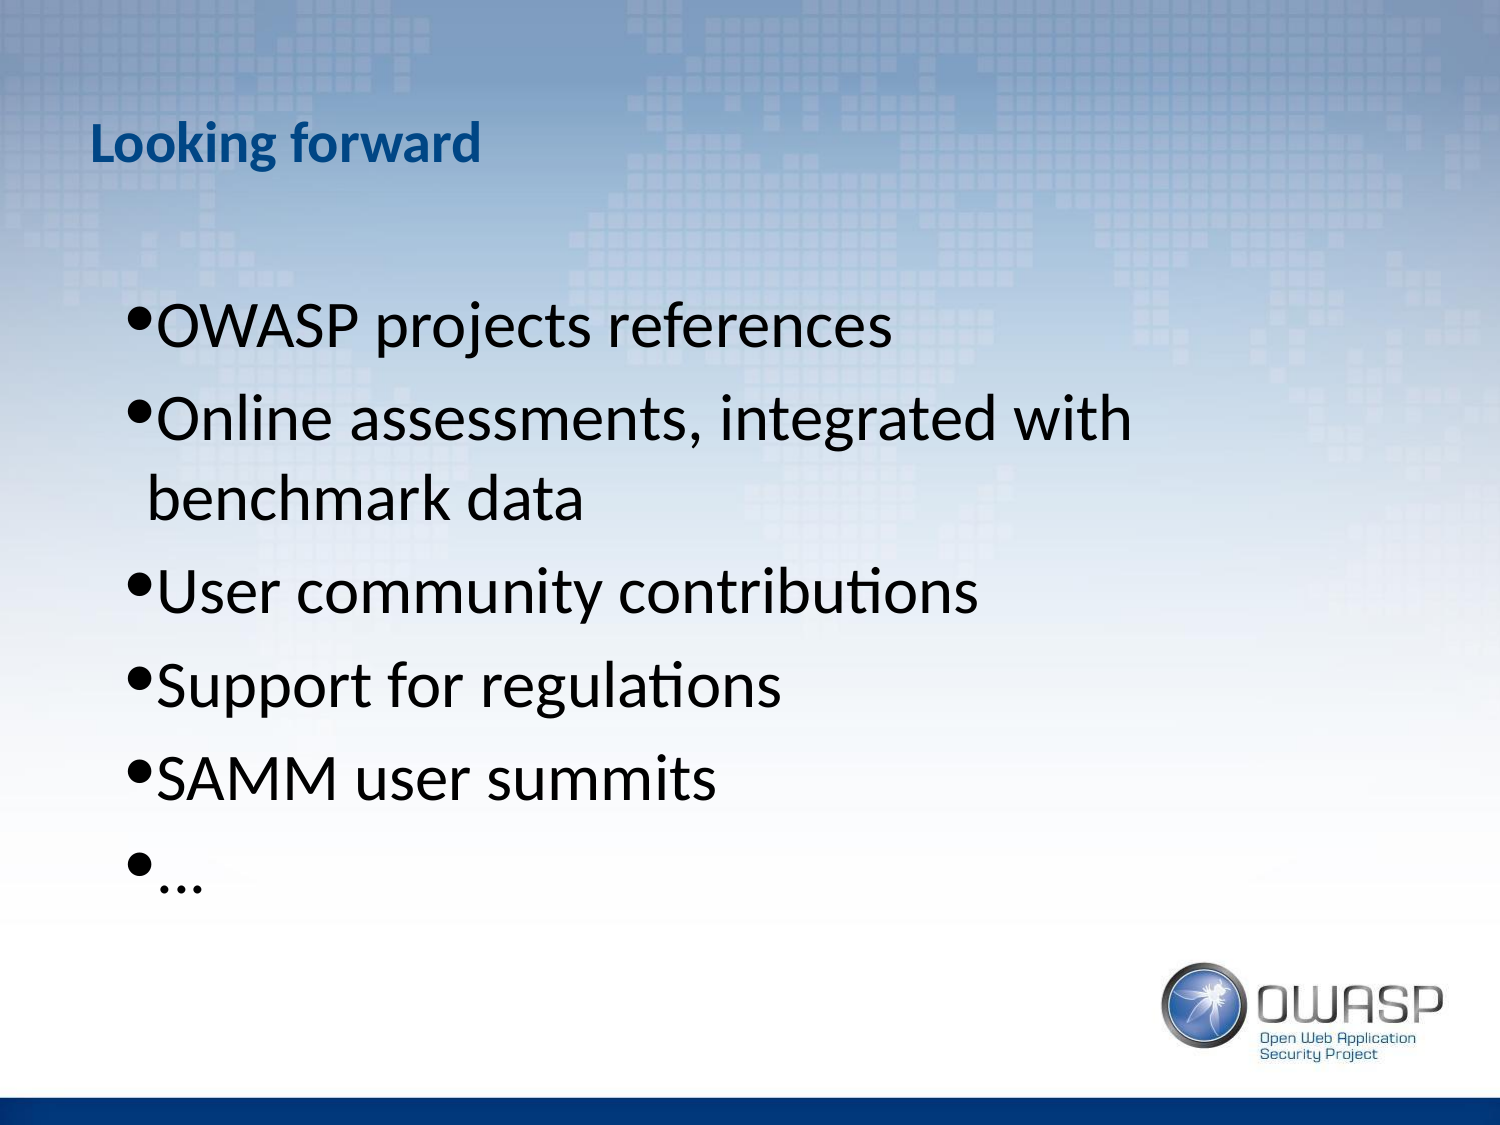

# Looking forward
OWASP projects references
Online assessments, integrated with benchmark data
User community contributions
Support for regulations
SAMM user summits
...